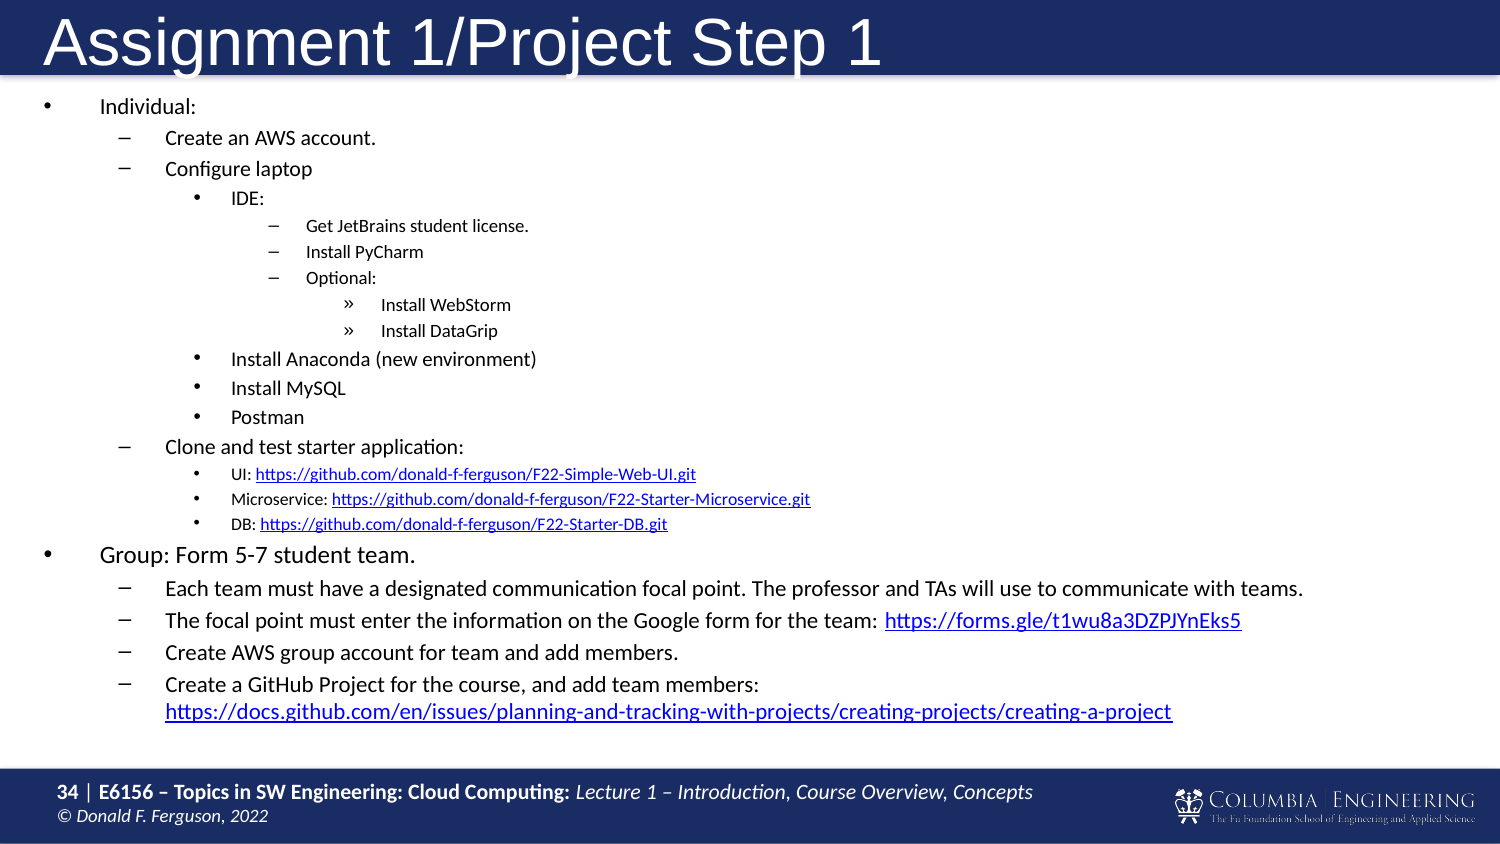

# Assignment 1/Project Step 1
Individual:
Create an AWS account.
Configure laptop
IDE:
Get JetBrains student license.
Install PyCharm
Optional:
Install WebStorm
Install DataGrip
Install Anaconda (new environment)
Install MySQL
Postman
Clone and test starter application:
UI: https://github.com/donald-f-ferguson/F22-Simple-Web-UI.git
Microservice: https://github.com/donald-f-ferguson/F22-Starter-Microservice.git
DB: https://github.com/donald-f-ferguson/F22-Starter-DB.git
Group: Form 5-7 student team.
Each team must have a designated communication focal point. The professor and TAs will use to communicate with teams.
The focal point must enter the information on the Google form for the team: https://forms.gle/t1wu8a3DZPJYnEks5
Create AWS group account for team and add members.
Create a GitHub Project for the course, and add team members:
https://docs.github.com/en/issues/planning-and-tracking-with-projects/creating-projects/creating-a-project